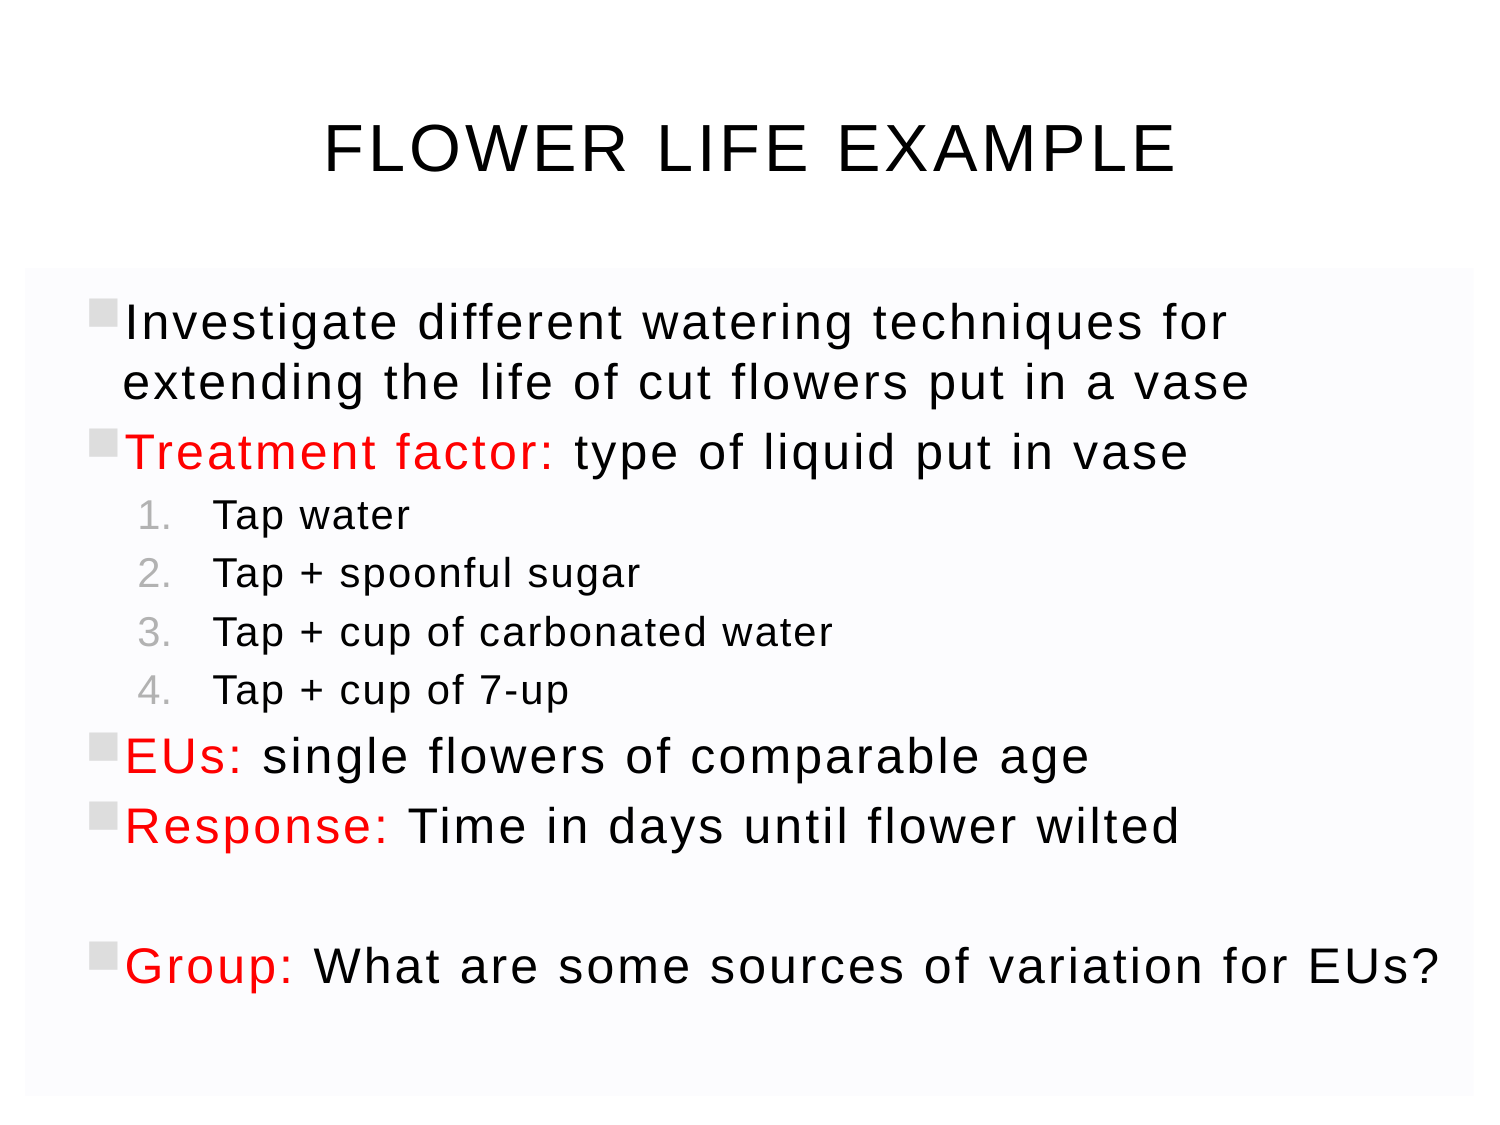

# Flower Life Example
Investigate different watering techniques for extending the life of cut flowers put in a vase
Treatment factor: type of liquid put in vase
Tap water
Tap + spoonful sugar
Tap + cup of carbonated water
Tap + cup of 7-up
EUs: single flowers of comparable age
Response: Time in days until flower wilted

Group: What are some sources of variation for EUs?